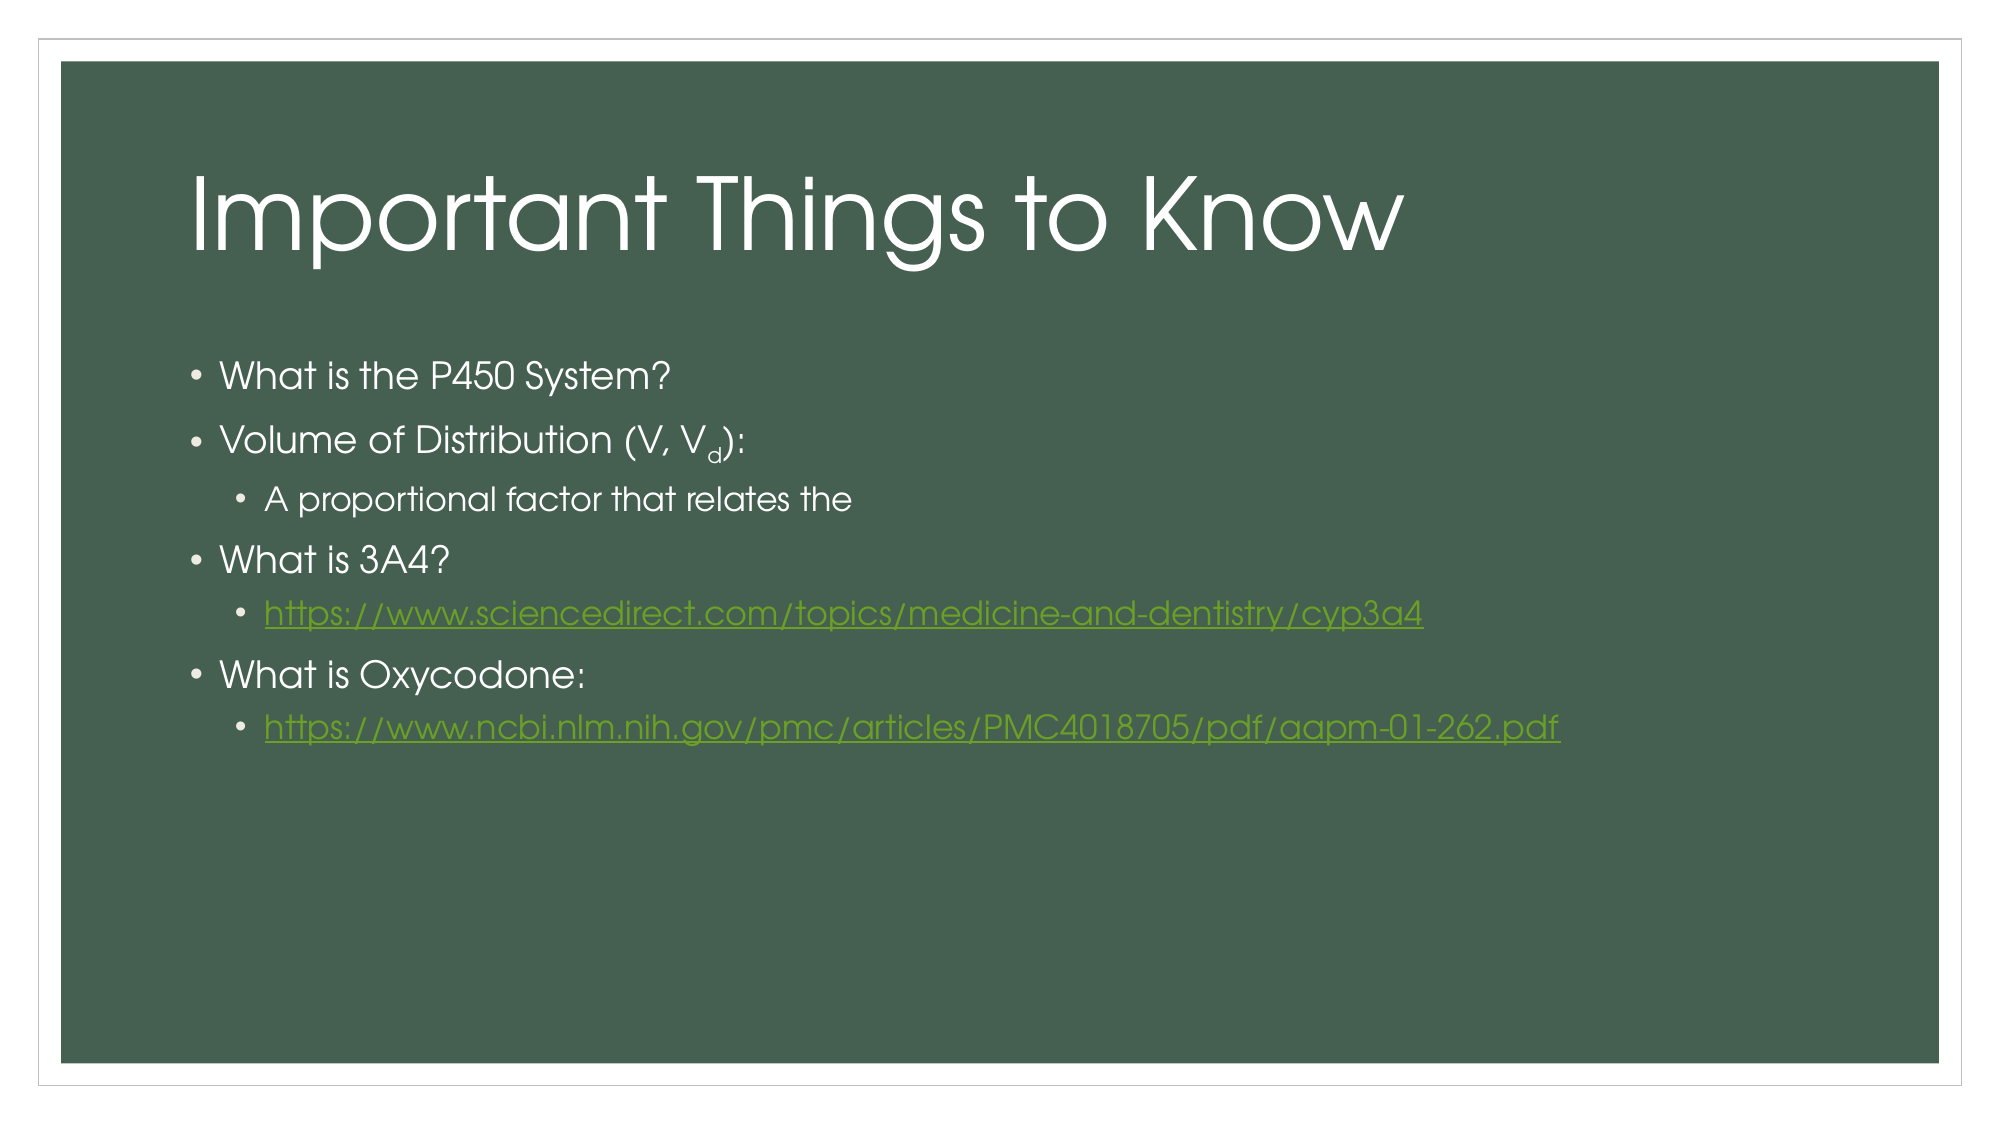

# Important Things to Know
What is the P450 System?
Volume of Distribution (V, Vd):
A proportional factor that relates the
What is 3A4?
https://www.sciencedirect.com/topics/medicine-and-dentistry/cyp3a4
What is Oxycodone:
https://www.ncbi.nlm.nih.gov/pmc/articles/PMC4018705/pdf/aapm-01-262.pdf